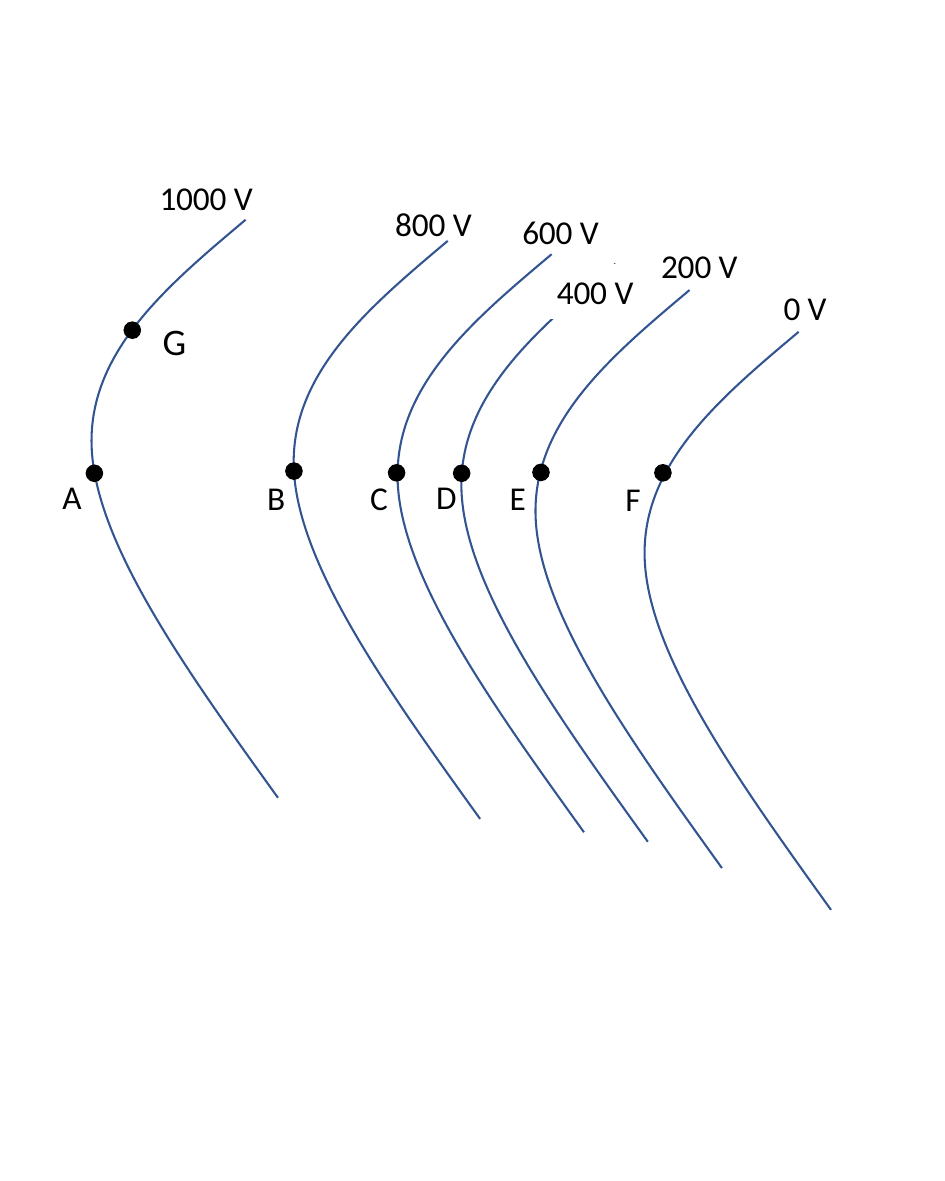

1000 V
800 V
600 V

200 V

400 V
0 V

G

A
D
C
B
E
F